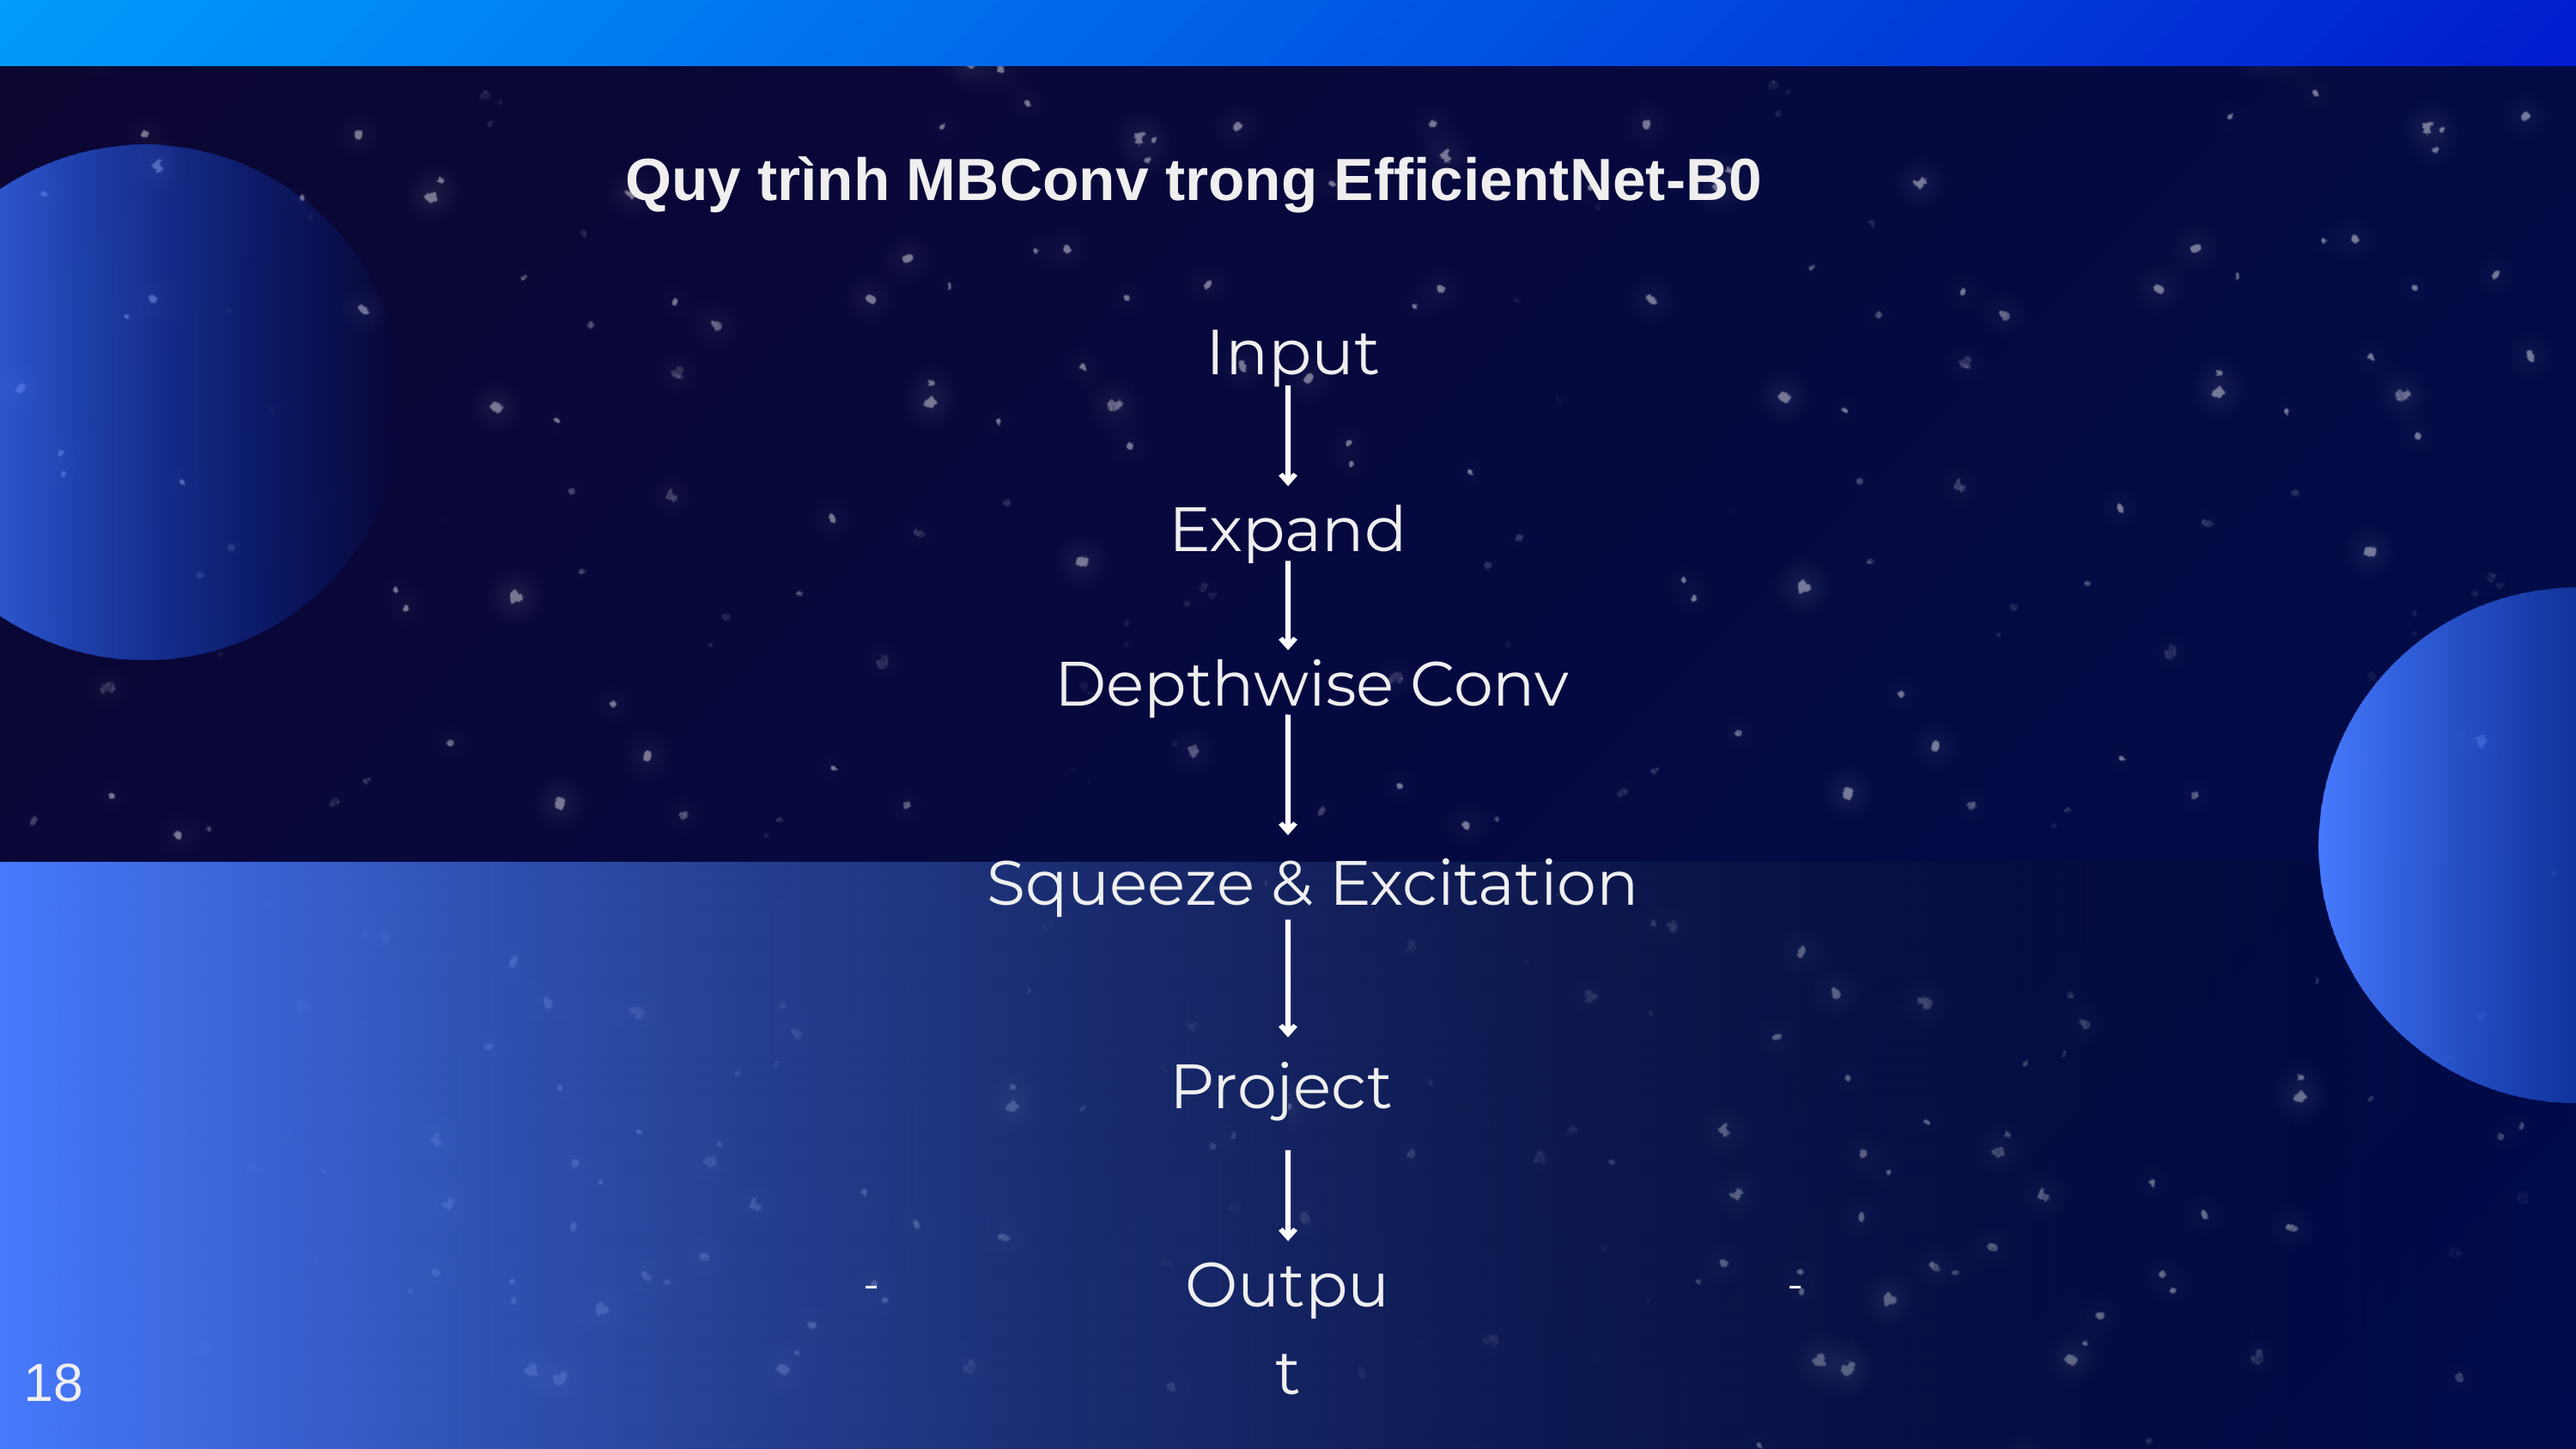

Quy trình MBConv trong EfficientNet-B0

Input

Expand

Depthwise Conv

Squeeze & Excitation

Project

Output
-
-
18